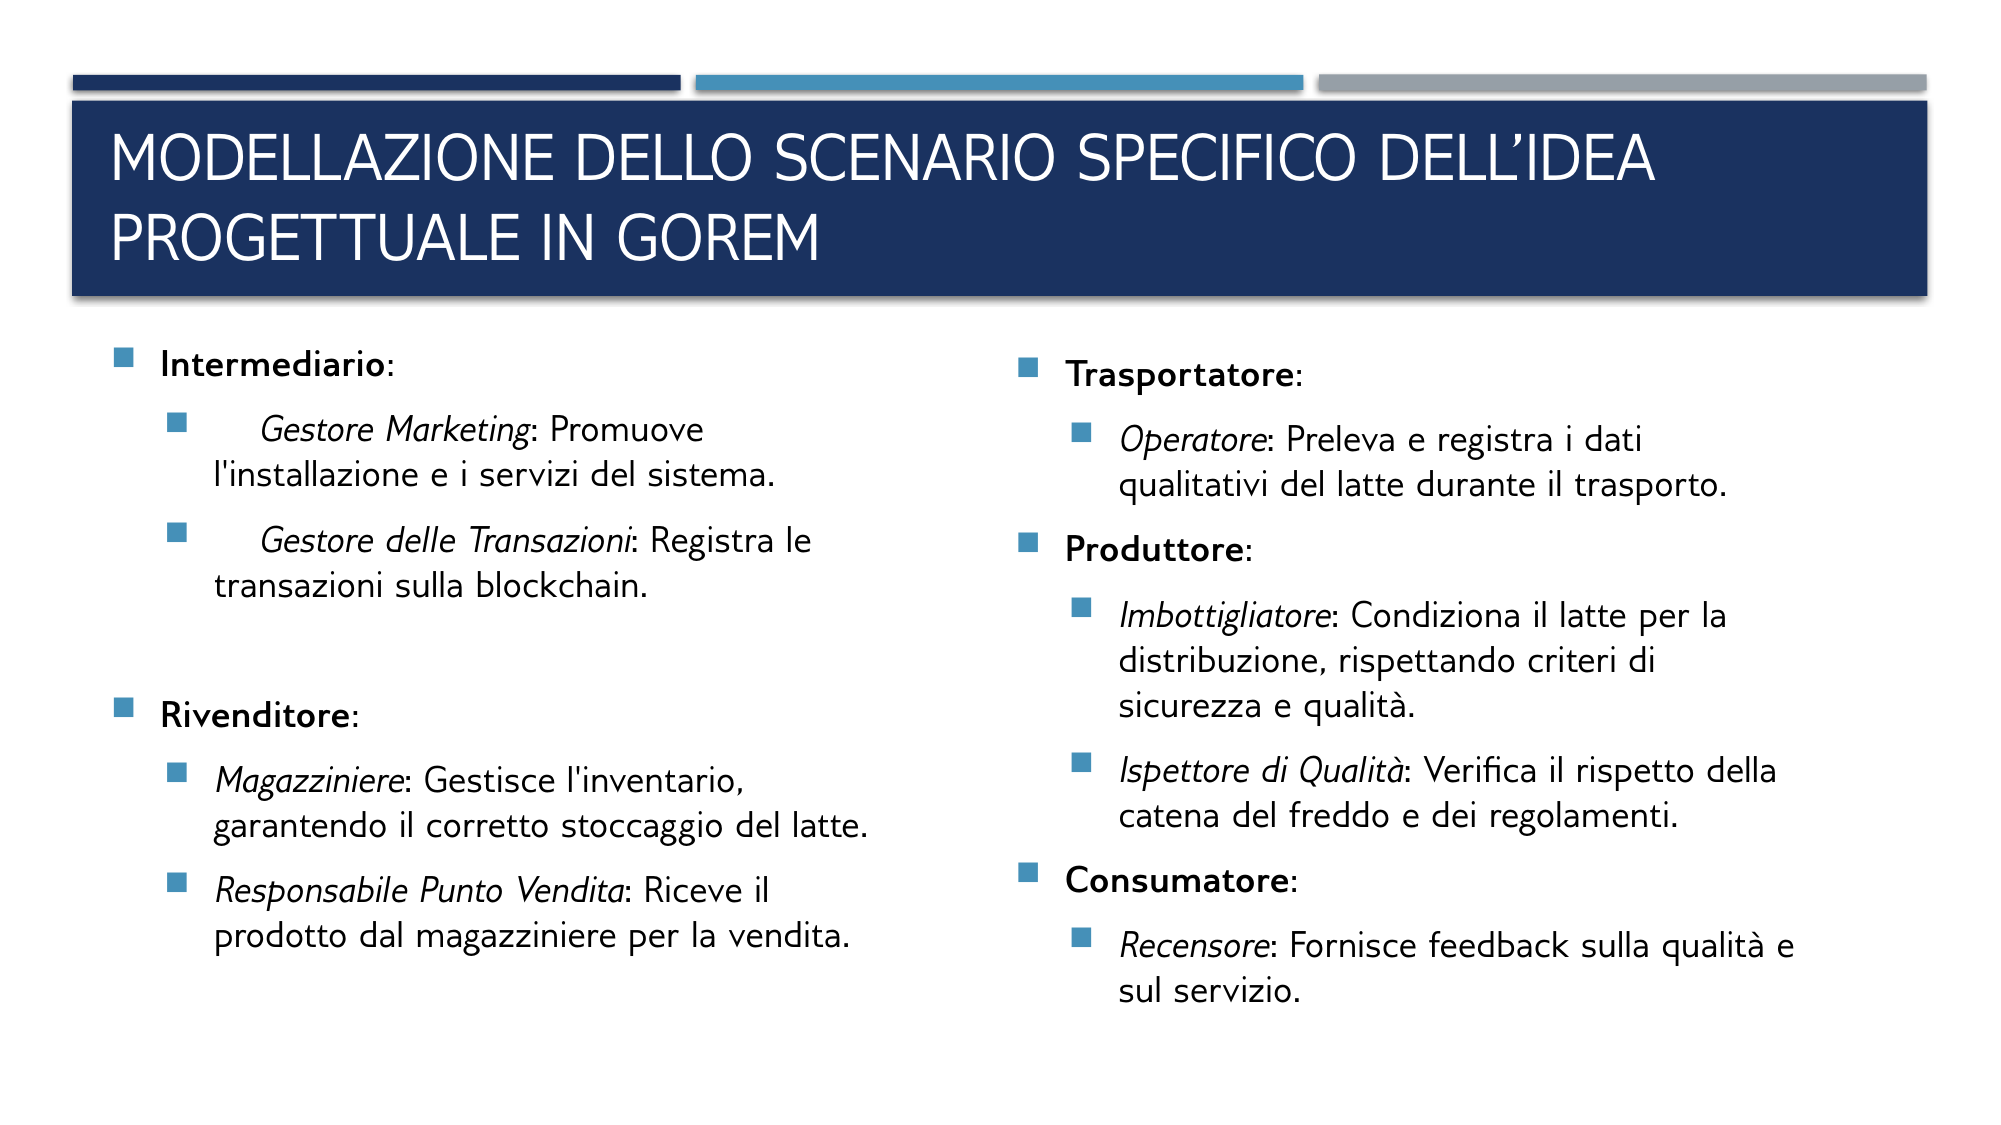

# Modellazione dello Scenario Specifico dell’Idea Progettuale in GOREM

Trasportatore:
Operatore: Preleva e registra i dati qualitativi del latte durante il trasporto.
Produttore:
Imbottigliatore: Condiziona il latte per la distribuzione, rispettando criteri di sicurezza e qualità.
Ispettore di Qualità: Verifica il rispetto della catena del freddo e dei regolamenti.
Consumatore:
Recensore: Fornisce feedback sulla qualità e sul servizio.
Intermediario:
    Gestore Marketing: Promuove l'installazione e i servizi del sistema.
    Gestore delle Transazioni: Registra le transazioni sulla blockchain.

Rivenditore:
Magazziniere: Gestisce l'inventario, garantendo il corretto stoccaggio del latte.
Responsabile Punto Vendita: Riceve il prodotto dal magazziniere per la vendita.